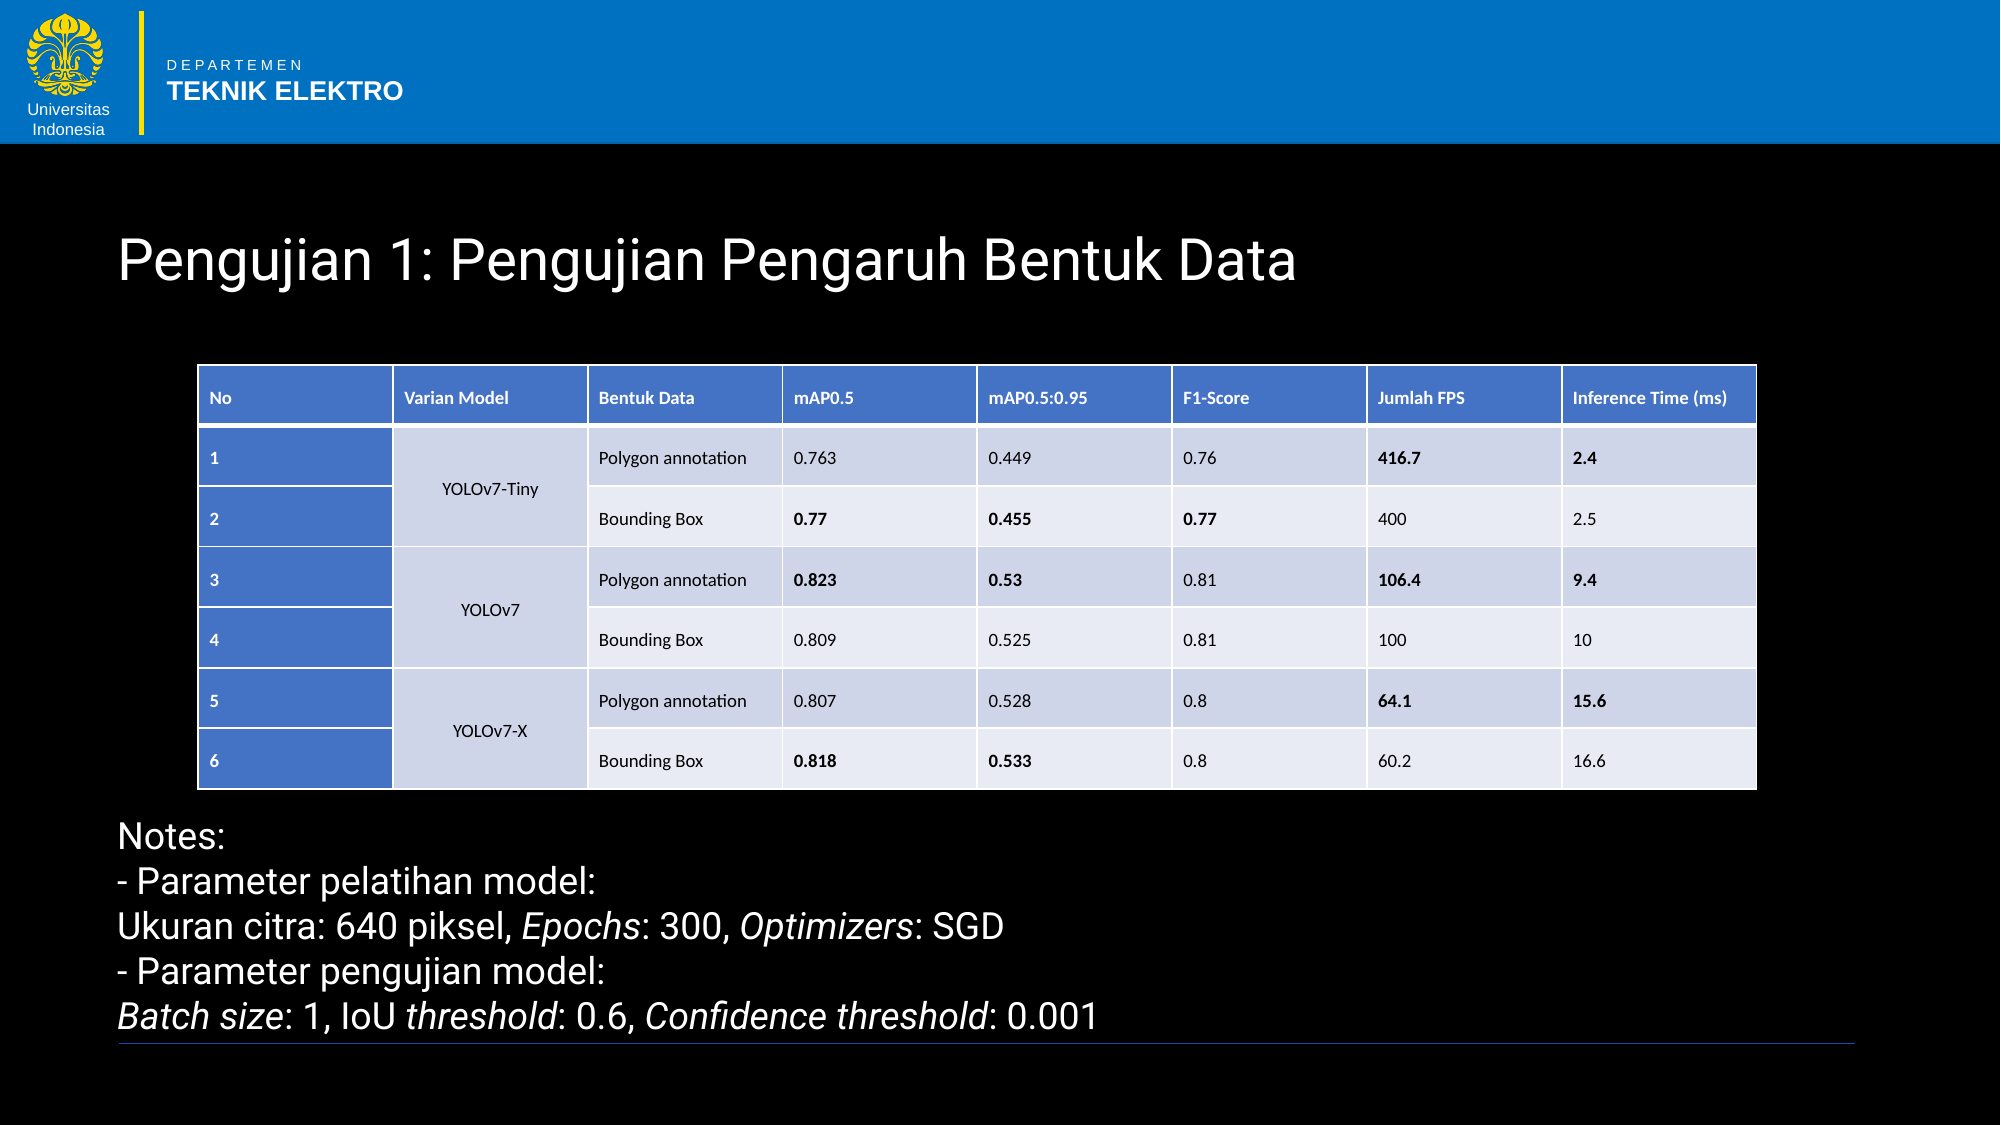

Pengujian 1: Pengujian Pengaruh Bentuk Data
| No | Varian Model | Bentuk Data | mAP0.5 | mAP0.5:0.95 | F1-Score | Jumlah FPS | Inference Time (ms) |
| --- | --- | --- | --- | --- | --- | --- | --- |
| 1 | YOLOv7-Tiny | Polygon annotation | 0.763 | 0.449 | 0.76 | 416.7 | 2.4 |
| 2 |  | Bounding Box | 0.77 | 0.455 | 0.77 | 400 | 2.5 |
| 3 | YOLOv7 | Polygon annotation | 0.823 | 0.53 | 0.81 | 106.4 | 9.4 |
| 4 |  | Bounding Box | 0.809 | 0.525 | 0.81 | 100 | 10 |
| 5 | YOLOv7-X | Polygon annotation | 0.807 | 0.528 | 0.8 | 64.1 | 15.6 |
| 6 |  | Bounding Box | 0.818 | 0.533 | 0.8 | 60.2 | 16.6 |
Notes:
- Parameter pelatihan model:
Ukuran citra: 640 piksel, Epochs: 300, Optimizers: SGD
- Parameter pengujian model:
Batch size: 1, IoU threshold: 0.6, Confidence threshold: 0.001